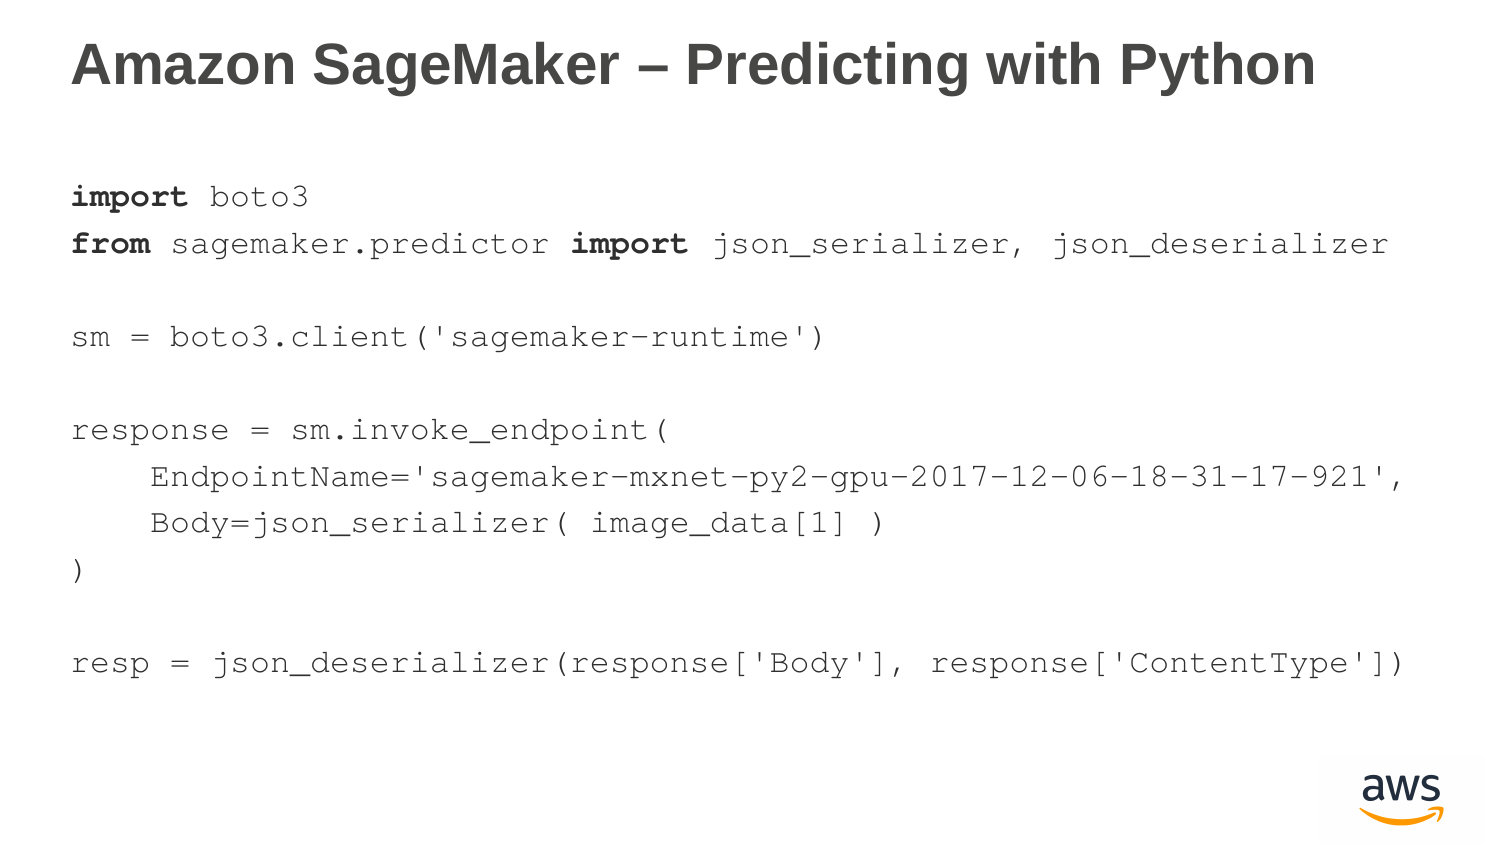

# Amazon SageMaker – Predicting with Python
import boto3
from sagemaker.predictor import json_serializer, json_deserializer

sm = boto3.client('sagemaker-runtime')

response = sm.invoke_endpoint(
    EndpointName='sagemaker-mxnet-py2-gpu-2017-12-06-18-31-17-921',
    Body=json_serializer( image_data[1] )
)

resp = json_deserializer(response['Body'], response['ContentType'])